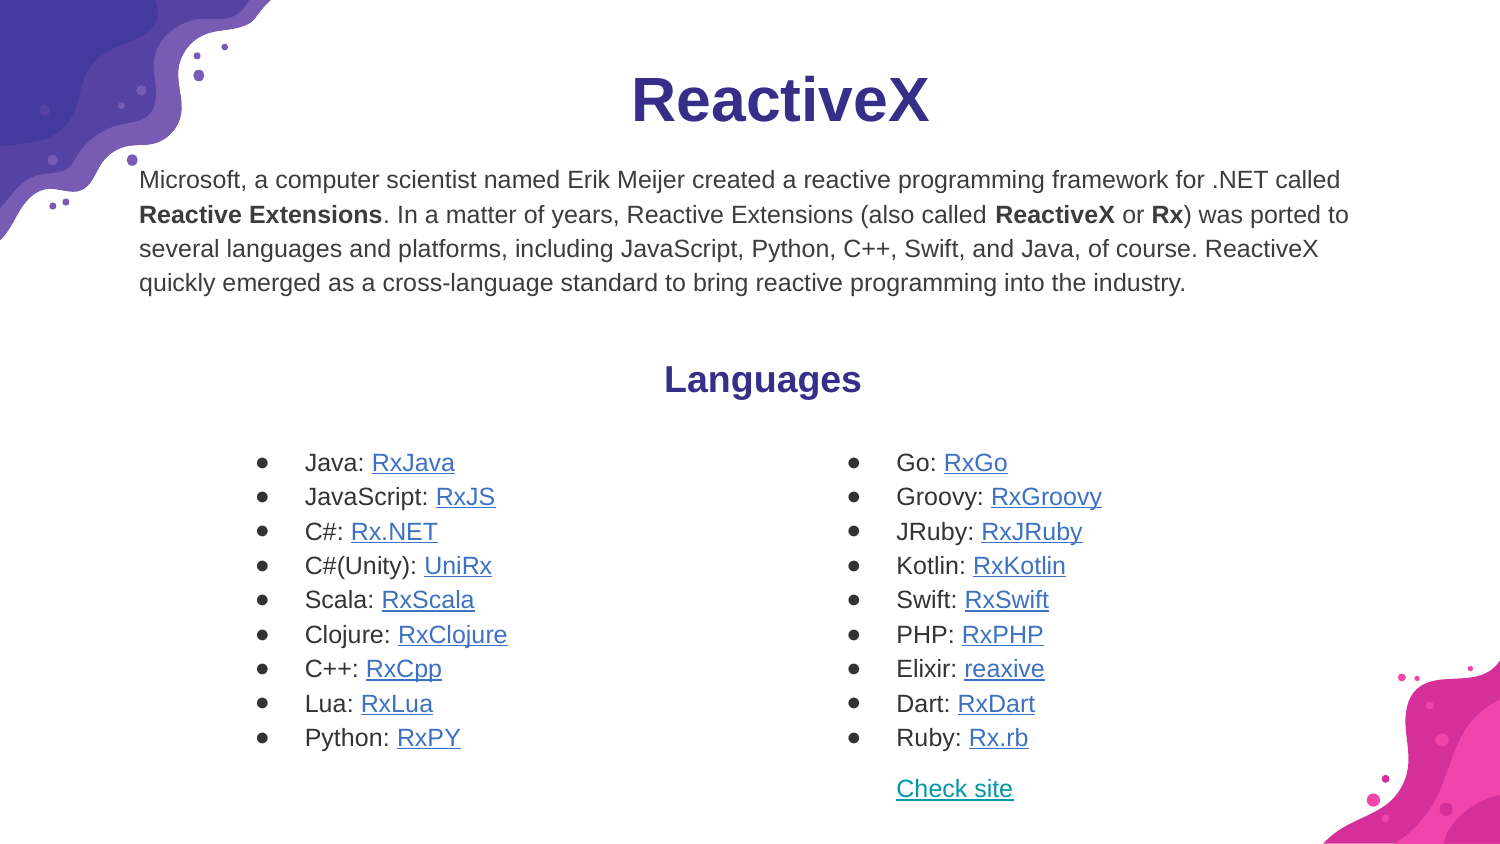

# ReactiveX
Microsoft, a computer scientist named Erik Meijer created a reactive programming framework for .NET called Reactive Extensions. In a matter of years, Reactive Extensions (also called ReactiveX or Rx) was ported to several languages and platforms, including JavaScript, Python, C++, Swift, and Java, of course. ReactiveX quickly emerged as a cross-language standard to bring reactive programming into the industry.
Languages
Java: RxJava
JavaScript: RxJS
C#: Rx.NET
C#(Unity): UniRx
Scala: RxScala
Clojure: RxClojure
C++: RxCpp
Lua: RxLua
Python: RxPY
Go: RxGo
Groovy: RxGroovy
JRuby: RxJRuby
Kotlin: RxKotlin
Swift: RxSwift
PHP: RxPHP
Elixir: reaxive
Dart: RxDart
Ruby: Rx.rb
Check site